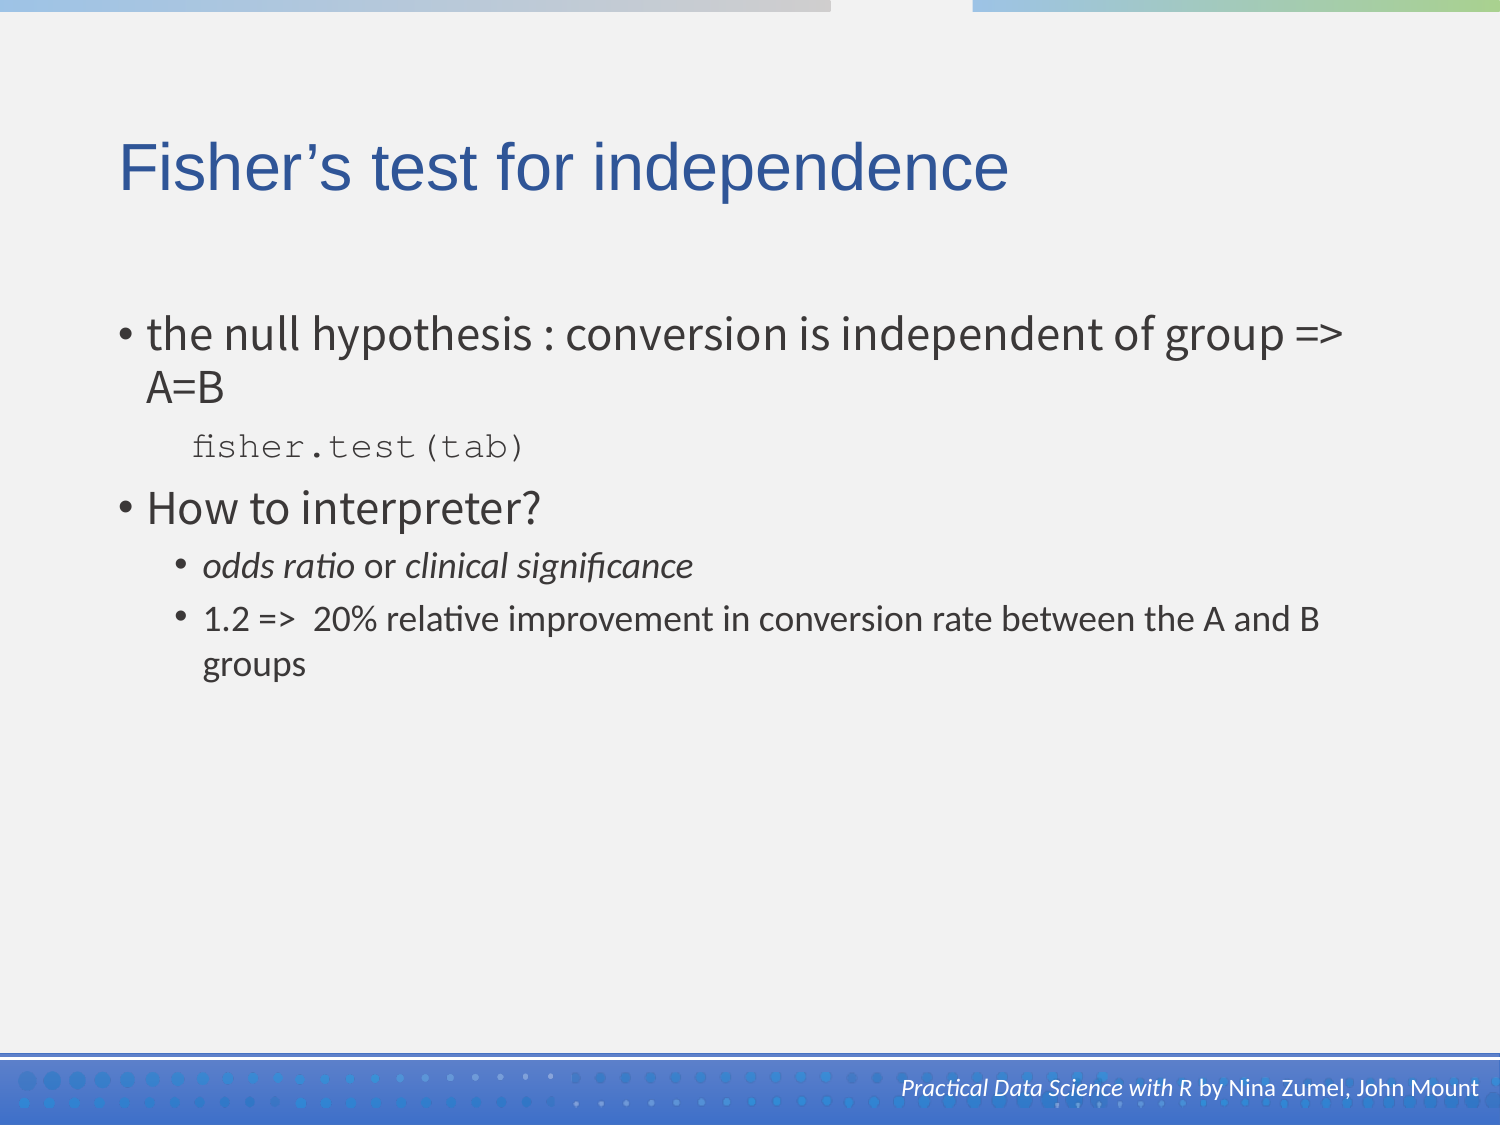

# Fisher’s test for independence
the null hypothesis : conversion is independent of group =>  A=B
fisher.test(tab)
How to interpreter?
odds ratio or clinical significance
1.2 =>  20% relative improvement in conversion rate between the A and B groups
Practical Data Science with R by Nina Zumel, John Mount